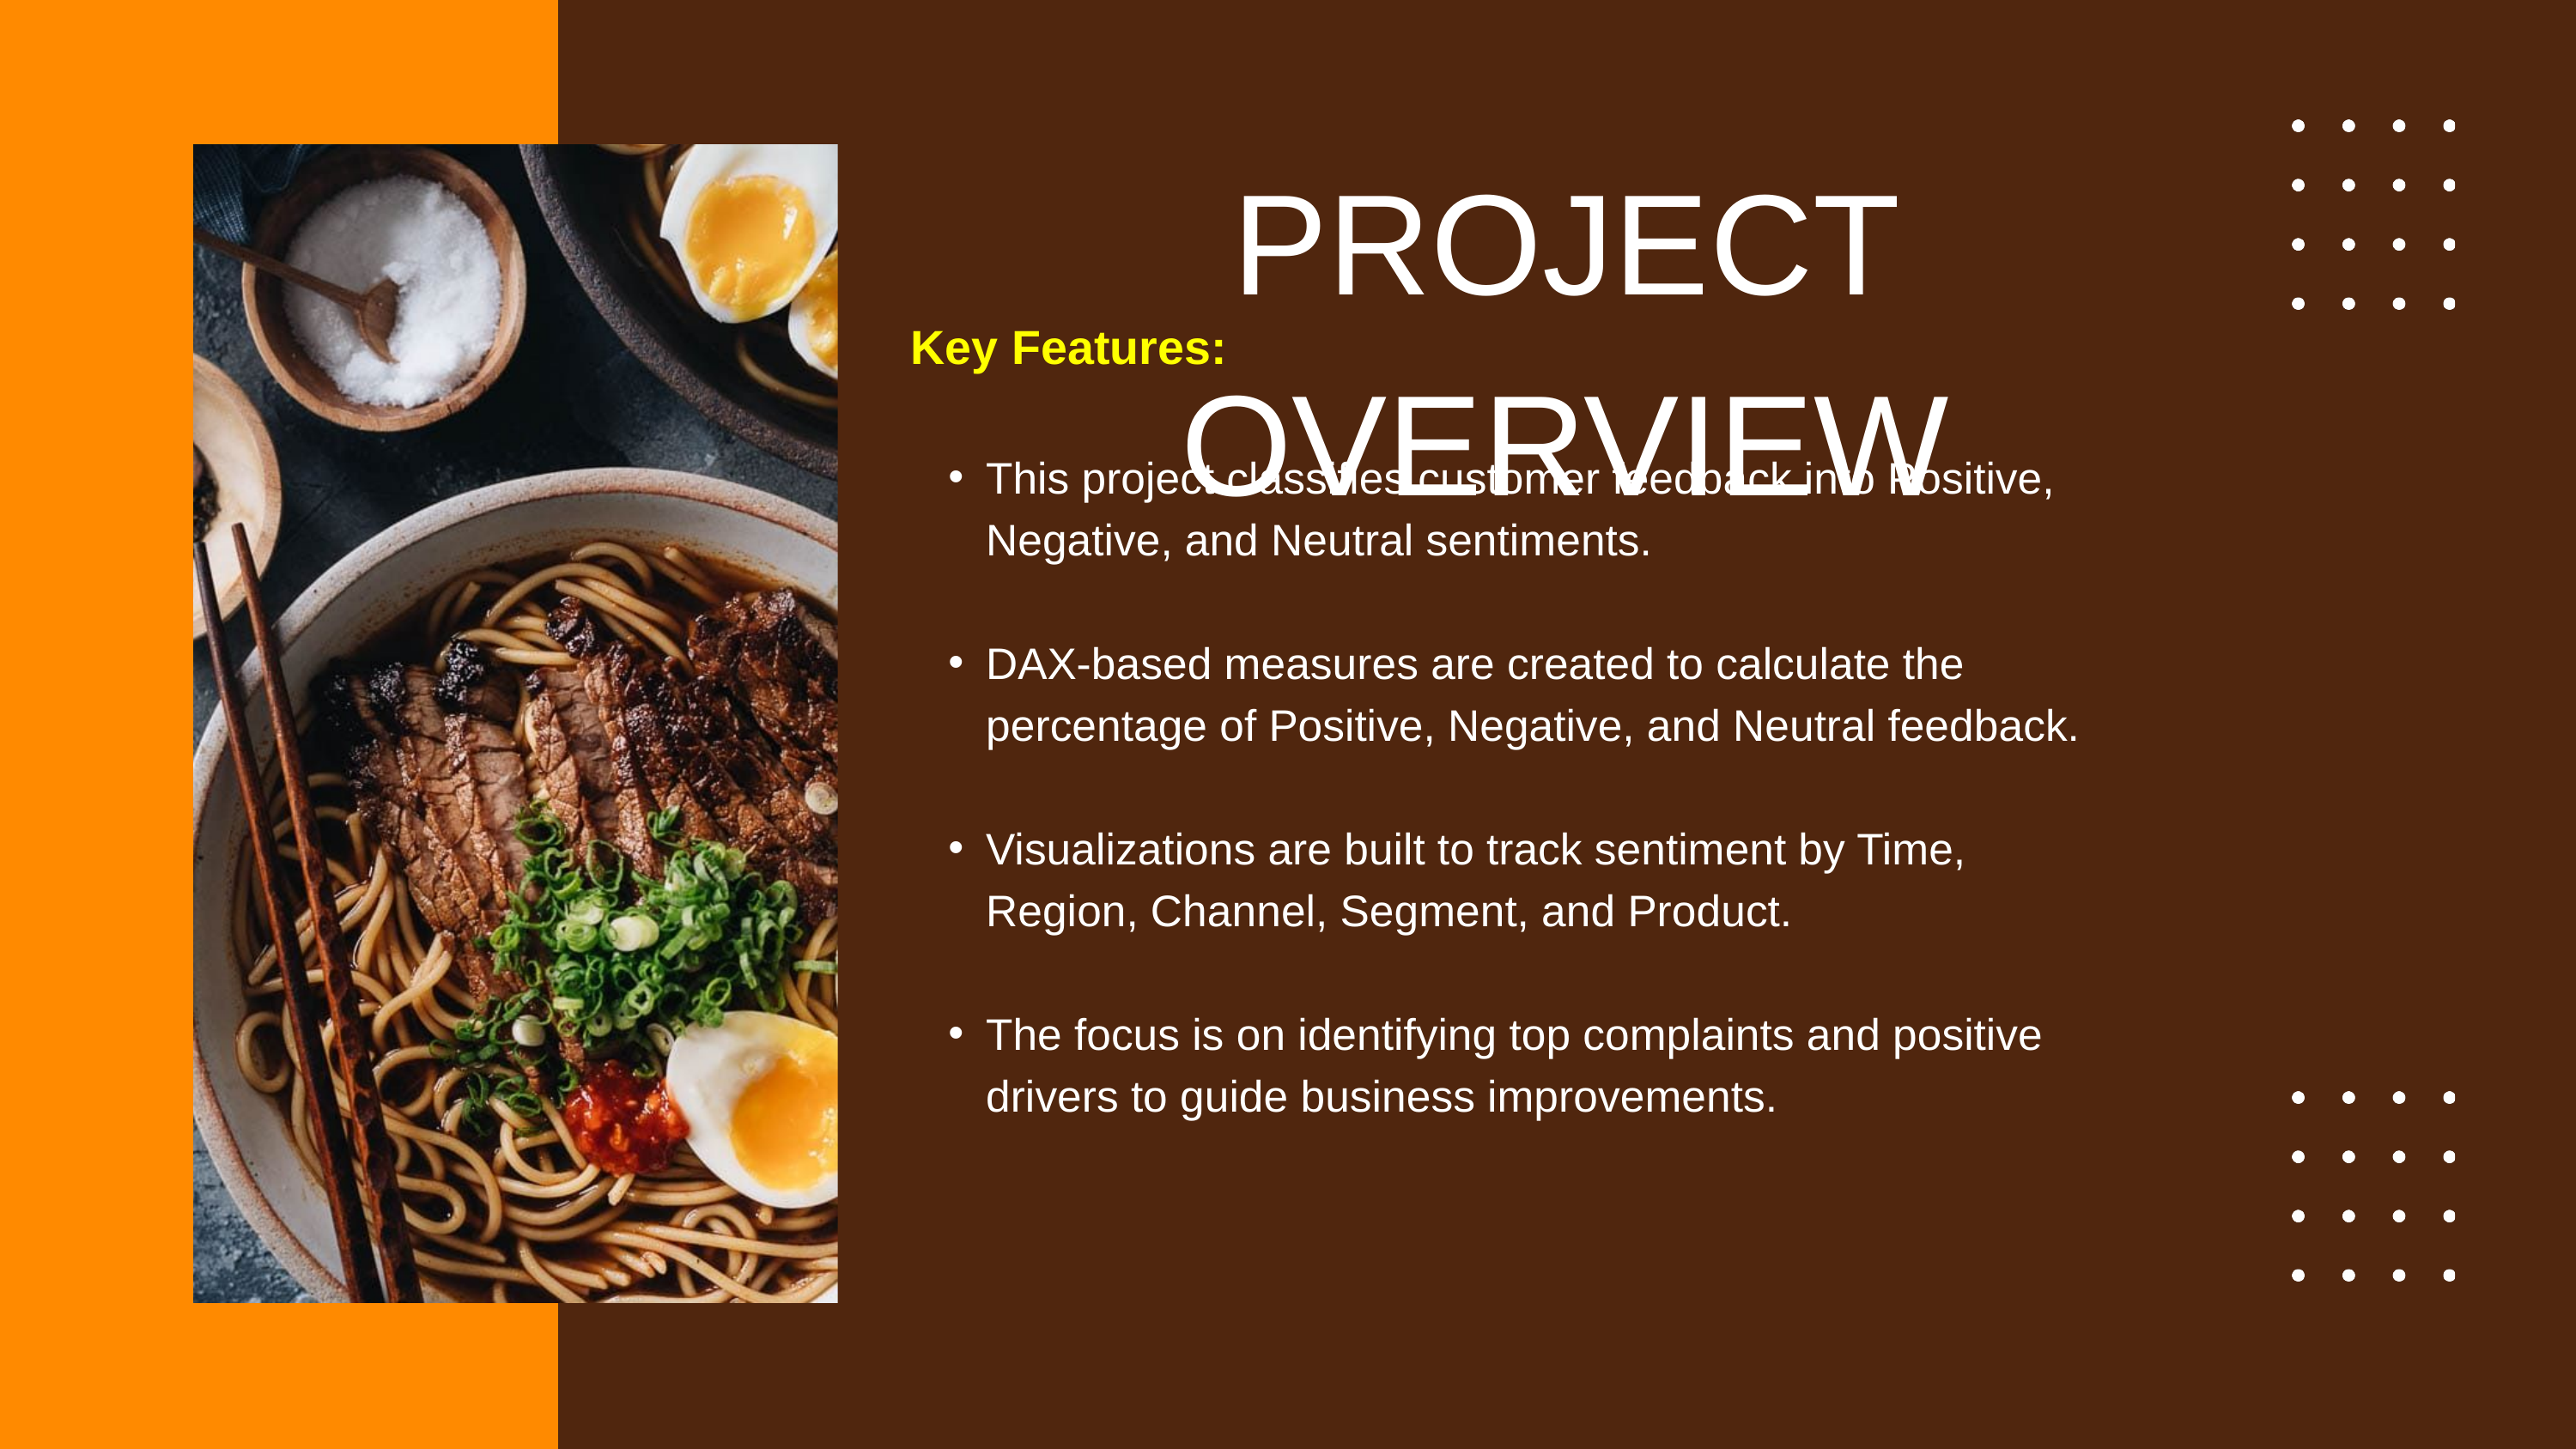

PROJECT OVERVIEW

Key Features:

This project classifies customer feedback into Positive, Negative, and Neutral sentiments.

DAX-based measures are created to calculate the percentage of Positive, Negative, and Neutral feedback.

Visualizations are built to track sentiment by Time, Region, Channel, Segment, and Product.

The focus is on identifying top complaints and positive drivers to guide business improvements.